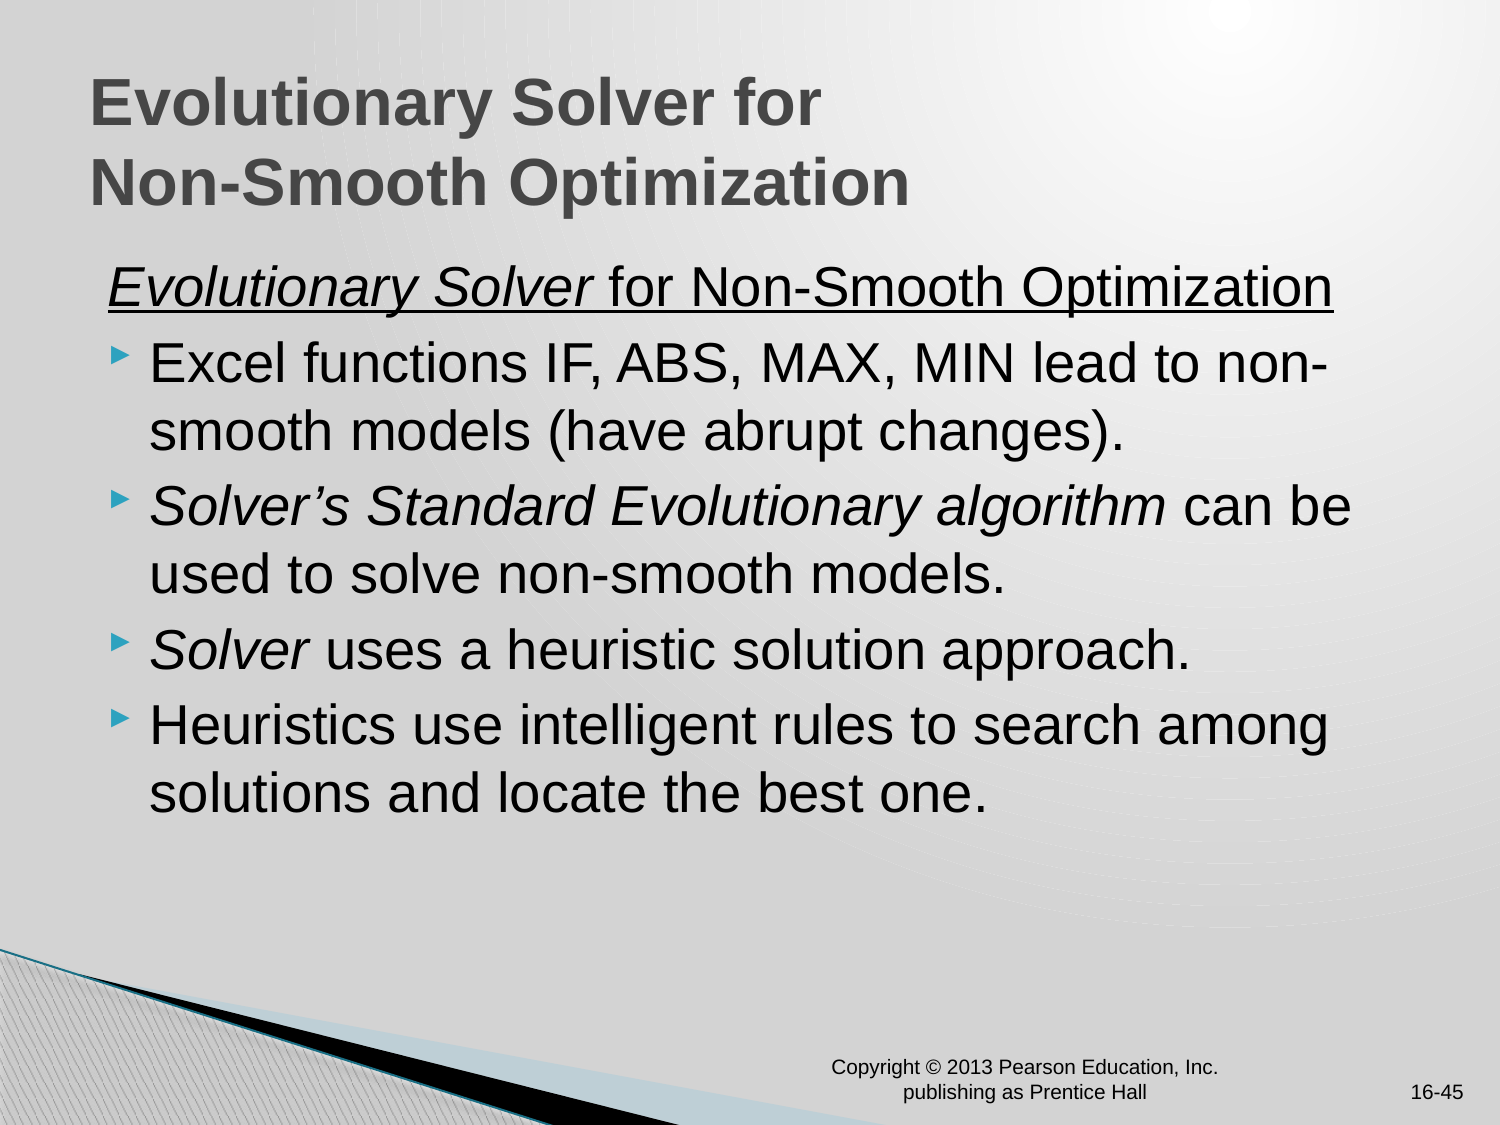

# Evolutionary Solver for Non-Smooth Optimization
Evolutionary Solver for Non-Smooth Optimization
Excel functions IF, ABS, MAX, MIN lead to non-smooth models (have abrupt changes).
Solver’s Standard Evolutionary algorithm can be used to solve non-smooth models.
Solver uses a heuristic solution approach.
Heuristics use intelligent rules to search among solutions and locate the best one.

Copyright © 2013 Pearson Education, Inc. publishing as Prentice Hall
16-45